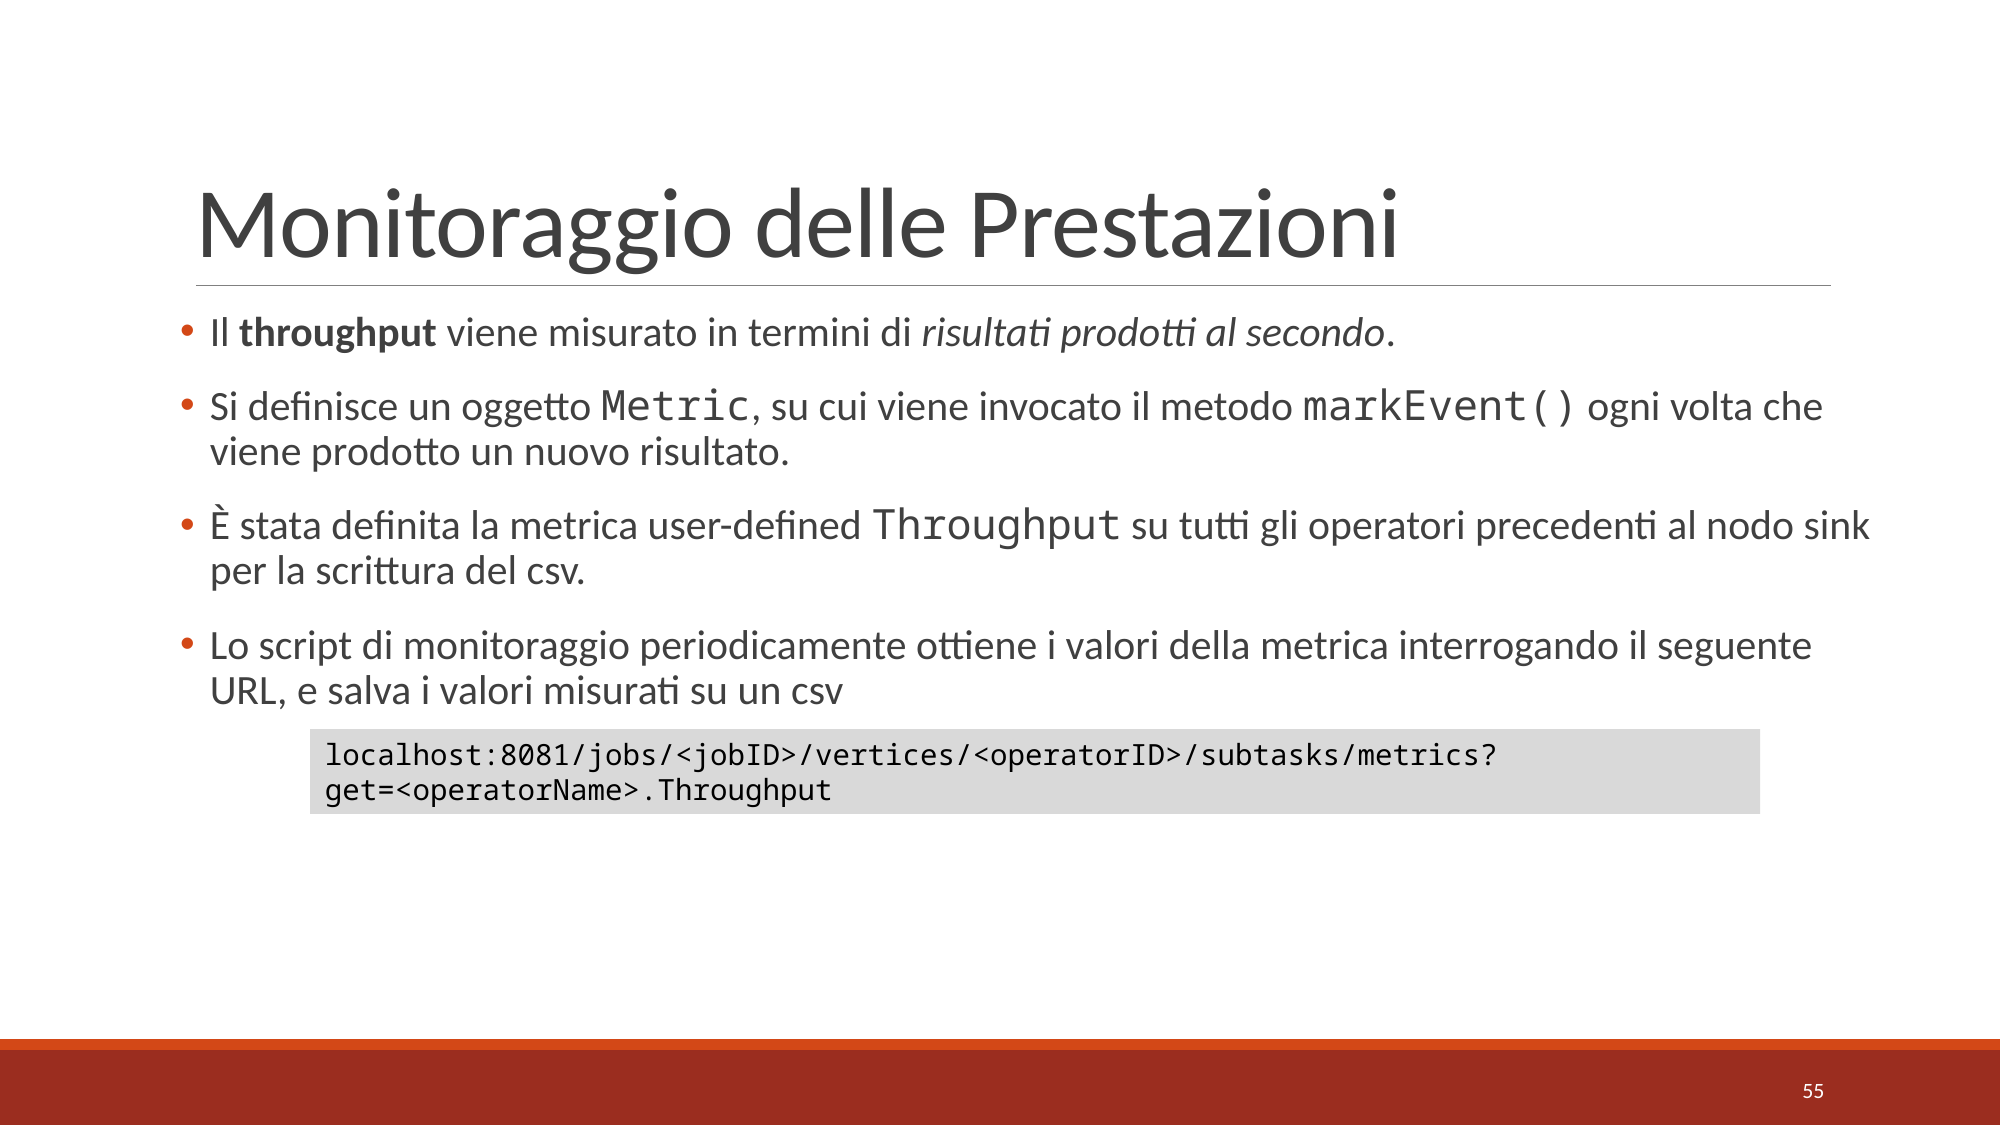

# Monitoraggio delle Prestazioni
Il throughput viene misurato in termini di risultati prodotti al secondo.
Si definisce un oggetto Metric, su cui viene invocato il metodo markEvent() ogni volta che viene prodotto un nuovo risultato.
È stata definita la metrica user-defined Throughput su tutti gli operatori precedenti al nodo sink per la scrittura del csv.
Lo script di monitoraggio periodicamente ottiene i valori della metrica interrogando il seguente URL, e salva i valori misurati su un csv

localhost:8081/jobs/<jobID>/vertices/<operatorID>/subtasks/metrics?get=<operatorName>.Throughput
55